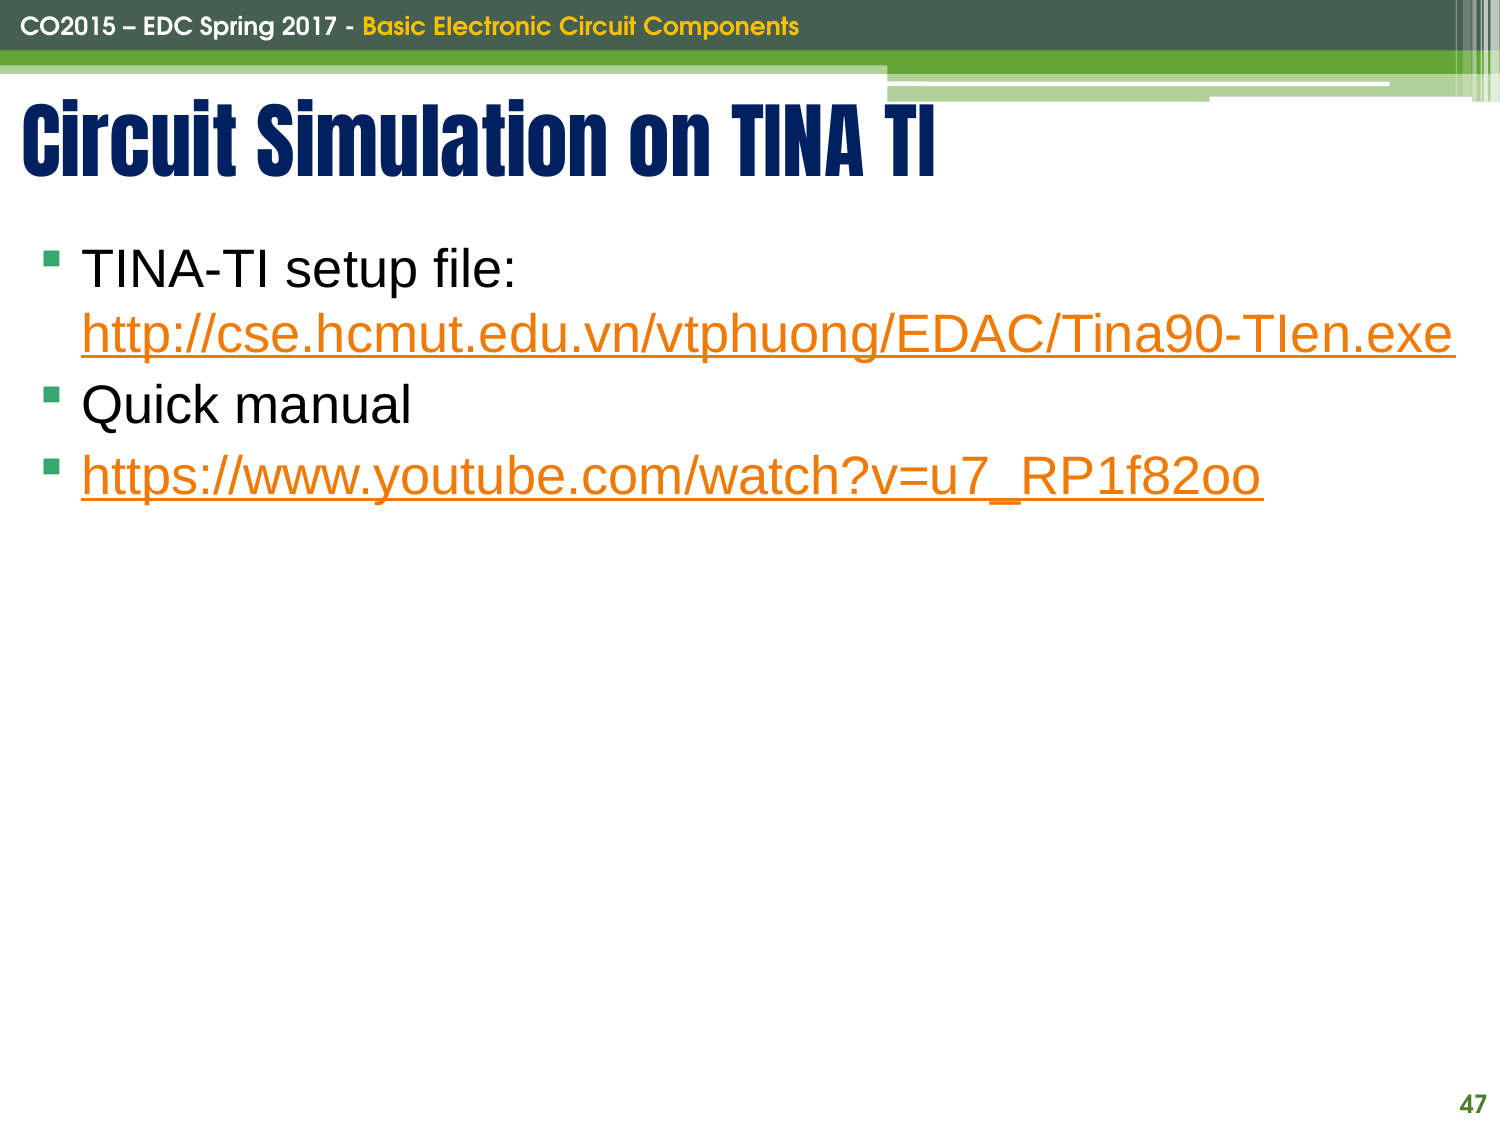

# Circuit Simulation on TINA TI
TINA-TI setup file: http://cse.hcmut.edu.vn/vtphuong/EDAC/Tina90-TIen.exe
Quick manual
https://www.youtube.com/watch?v=u7_RP1f82oo